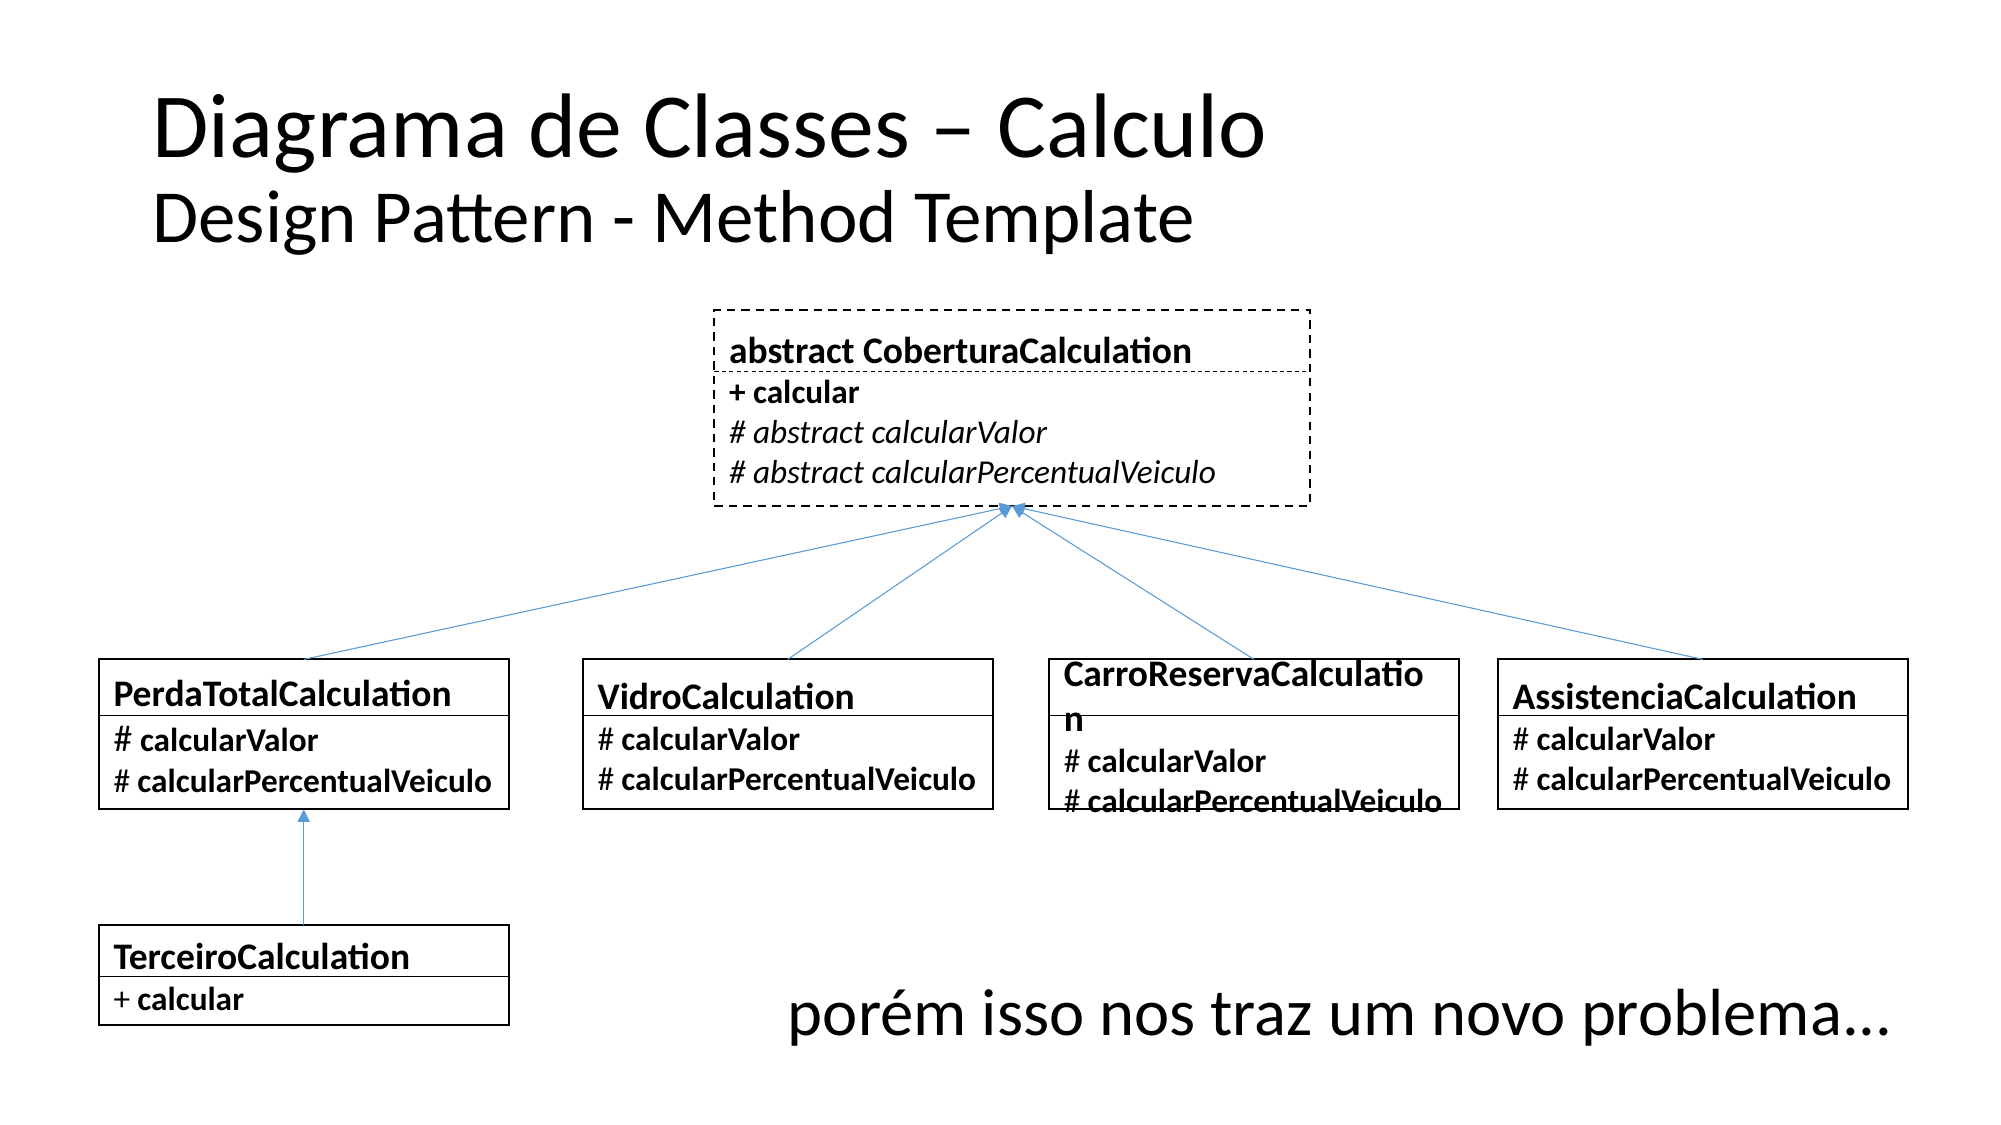

# Diagrama de Classes – Calculo Design Pattern - Method Template
abstract CoberturaCalculation
+ calcular
# abstract calcularValor # abstract calcularPercentualVeiculo
PerdaTotalCalculation
# calcularValor
# calcularPercentualVeiculo
VidroCalculation
# calcularValor
# calcularPercentualVeiculo
CarroReservaCalculation
# calcularValor
# calcularPercentualVeiculo
AssistenciaCalculation
# calcularValor
# calcularPercentualVeiculo
TerceiroCalculation
+ calcular
porém isso nos traz um novo problema...